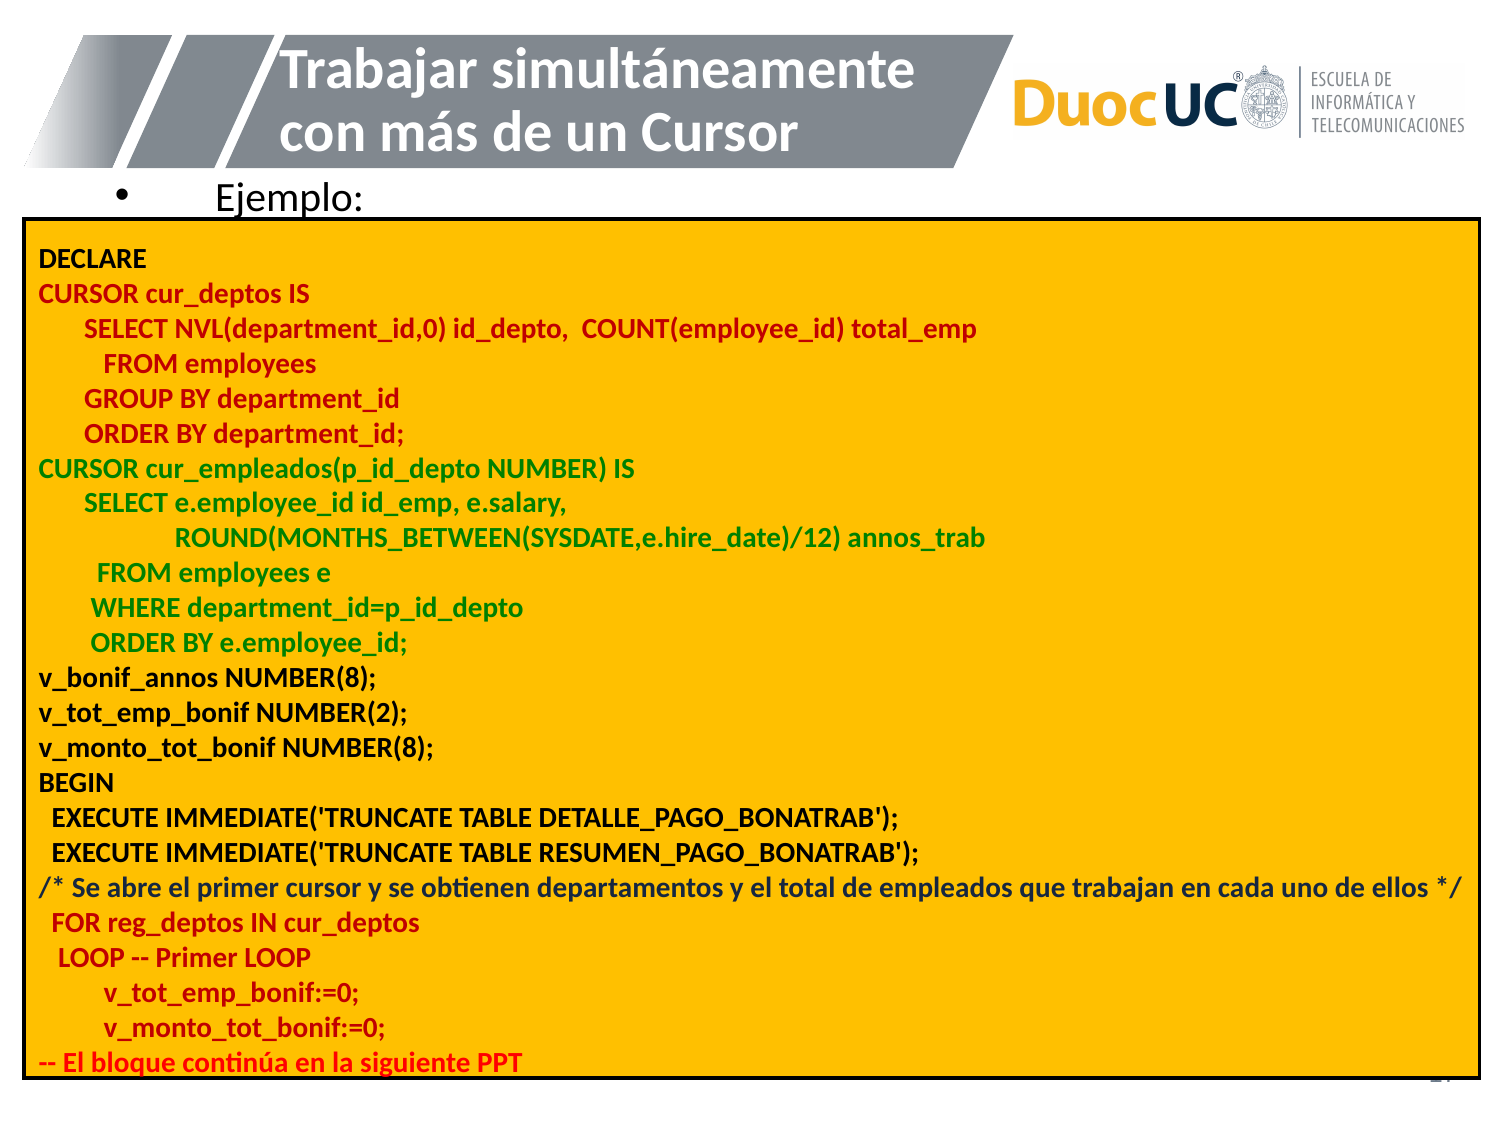

# Trabajar simultáneamente con más de un Cursor
Ejemplo:

DECLARE
CURSOR cur_deptos IS
       SELECT NVL(department_id,0) id_depto,  COUNT(employee_id) total_emp
          FROM employees
       GROUP BY department_id
       ORDER BY department_id;
CURSOR cur_empleados(p_id_depto NUMBER) IS
       SELECT e.employee_id id_emp, e.salary,
                     ROUND(MONTHS_BETWEEN(SYSDATE,e.hire_date)/12) annos_trab
         FROM employees e
        WHERE department_id=p_id_depto
        ORDER BY e.employee_id;
v_bonif_annos NUMBER(8);
v_tot_emp_bonif NUMBER(2);
v_monto_tot_bonif NUMBER(8);
BEGIN
  EXECUTE IMMEDIATE('TRUNCATE TABLE DETALLE_PAGO_BONATRAB');
  EXECUTE IMMEDIATE('TRUNCATE TABLE RESUMEN_PAGO_BONATRAB');
/* Se abre el primer cursor y se obtienen departamentos y el total de empleados que trabajan en cada uno de ellos */
  FOR reg_deptos IN cur_deptos
   LOOP -- Primer LOOP
          v_tot_emp_bonif:=0;
          v_monto_tot_bonif:=0;
-- El bloque continúa en la siguiente PPT